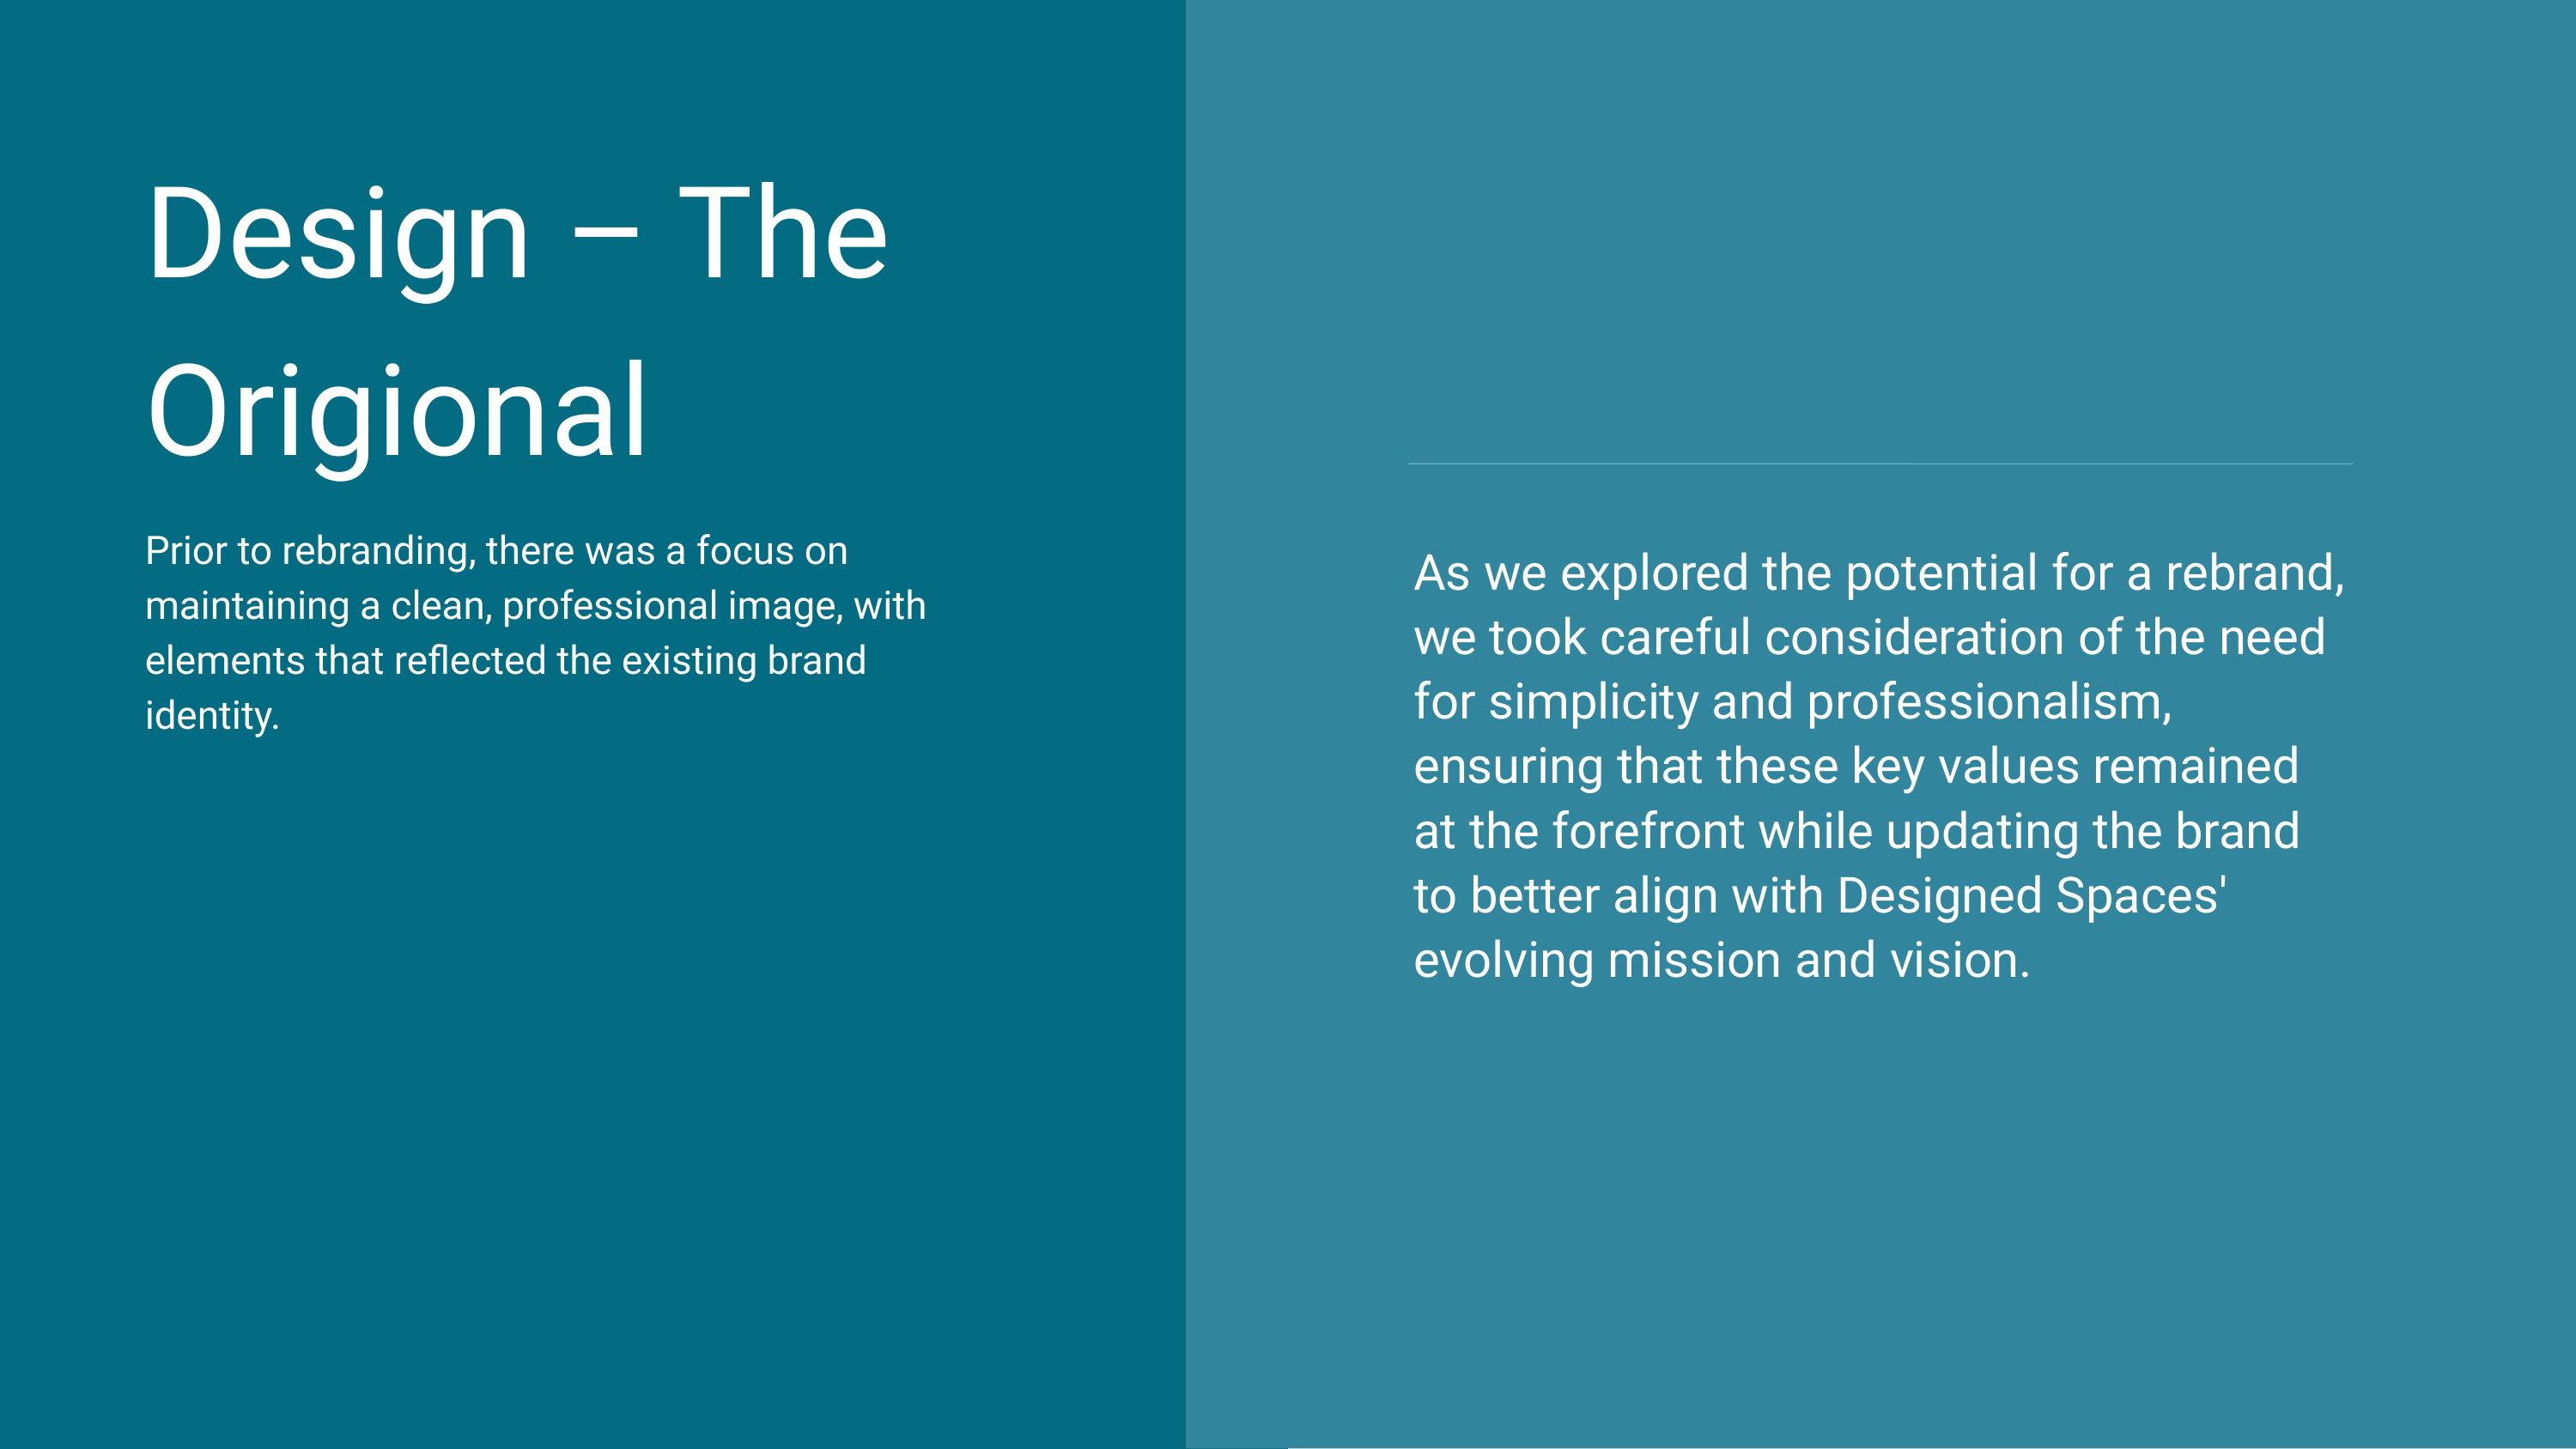

Design – The Origional

Prior to rebranding, there was a focus on maintaining a clean, professional image, with elements that reflected the existing brand identity.
As we explored the potential for a rebrand, we took careful consideration of the need for simplicity and professionalism, ensuring that these key values remained at the forefront while updating the brand to better align with Designed Spaces' evolving mission and vision.